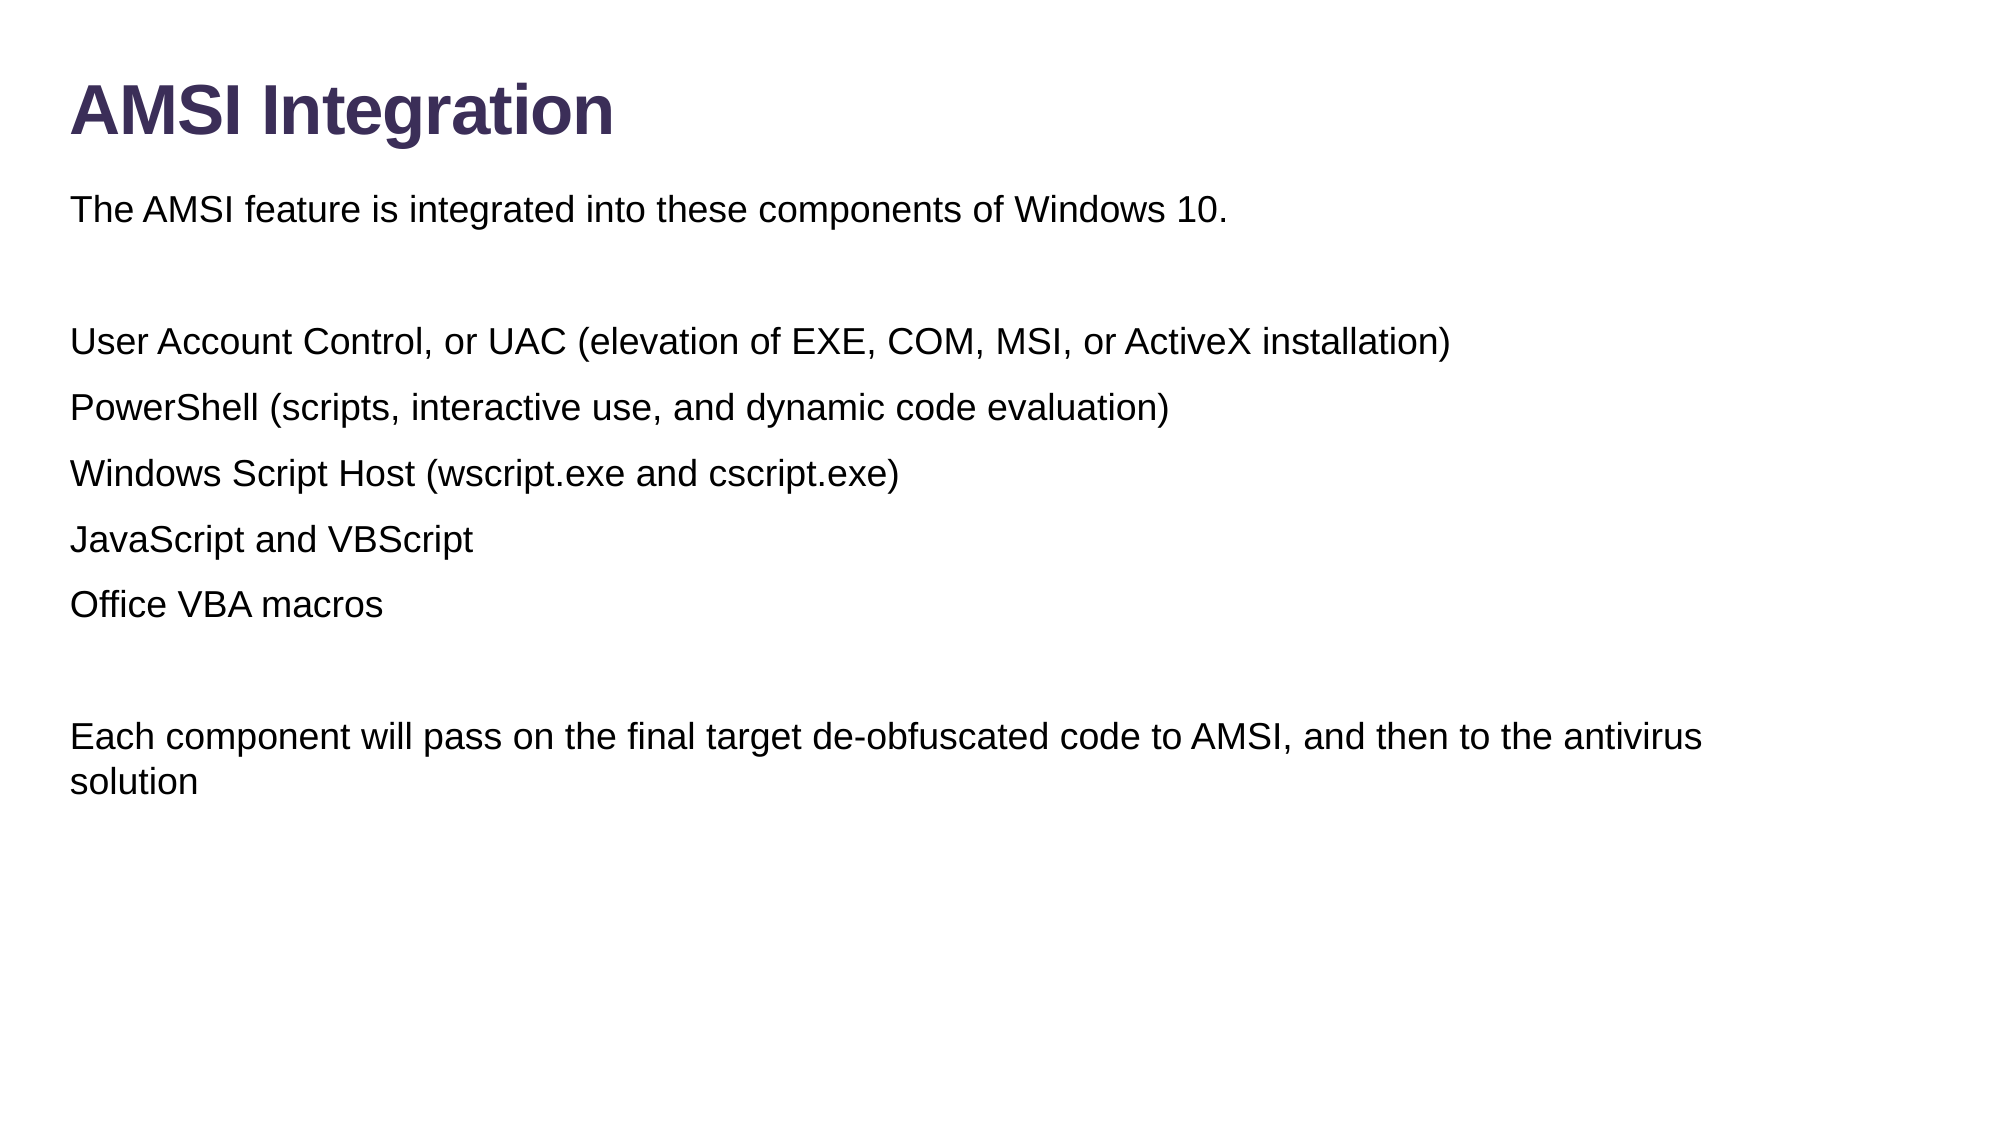

# AMSI Integration
The AMSI feature is integrated into these components of Windows 10.

User Account Control, or UAC (elevation of EXE, COM, MSI, or ActiveX installation)
PowerShell (scripts, interactive use, and dynamic code evaluation)
Windows Script Host (wscript.exe and cscript.exe)
JavaScript and VBScript
Office VBA macros

Each component will pass on the final target de-obfuscated code to AMSI, and then to the antivirus solution